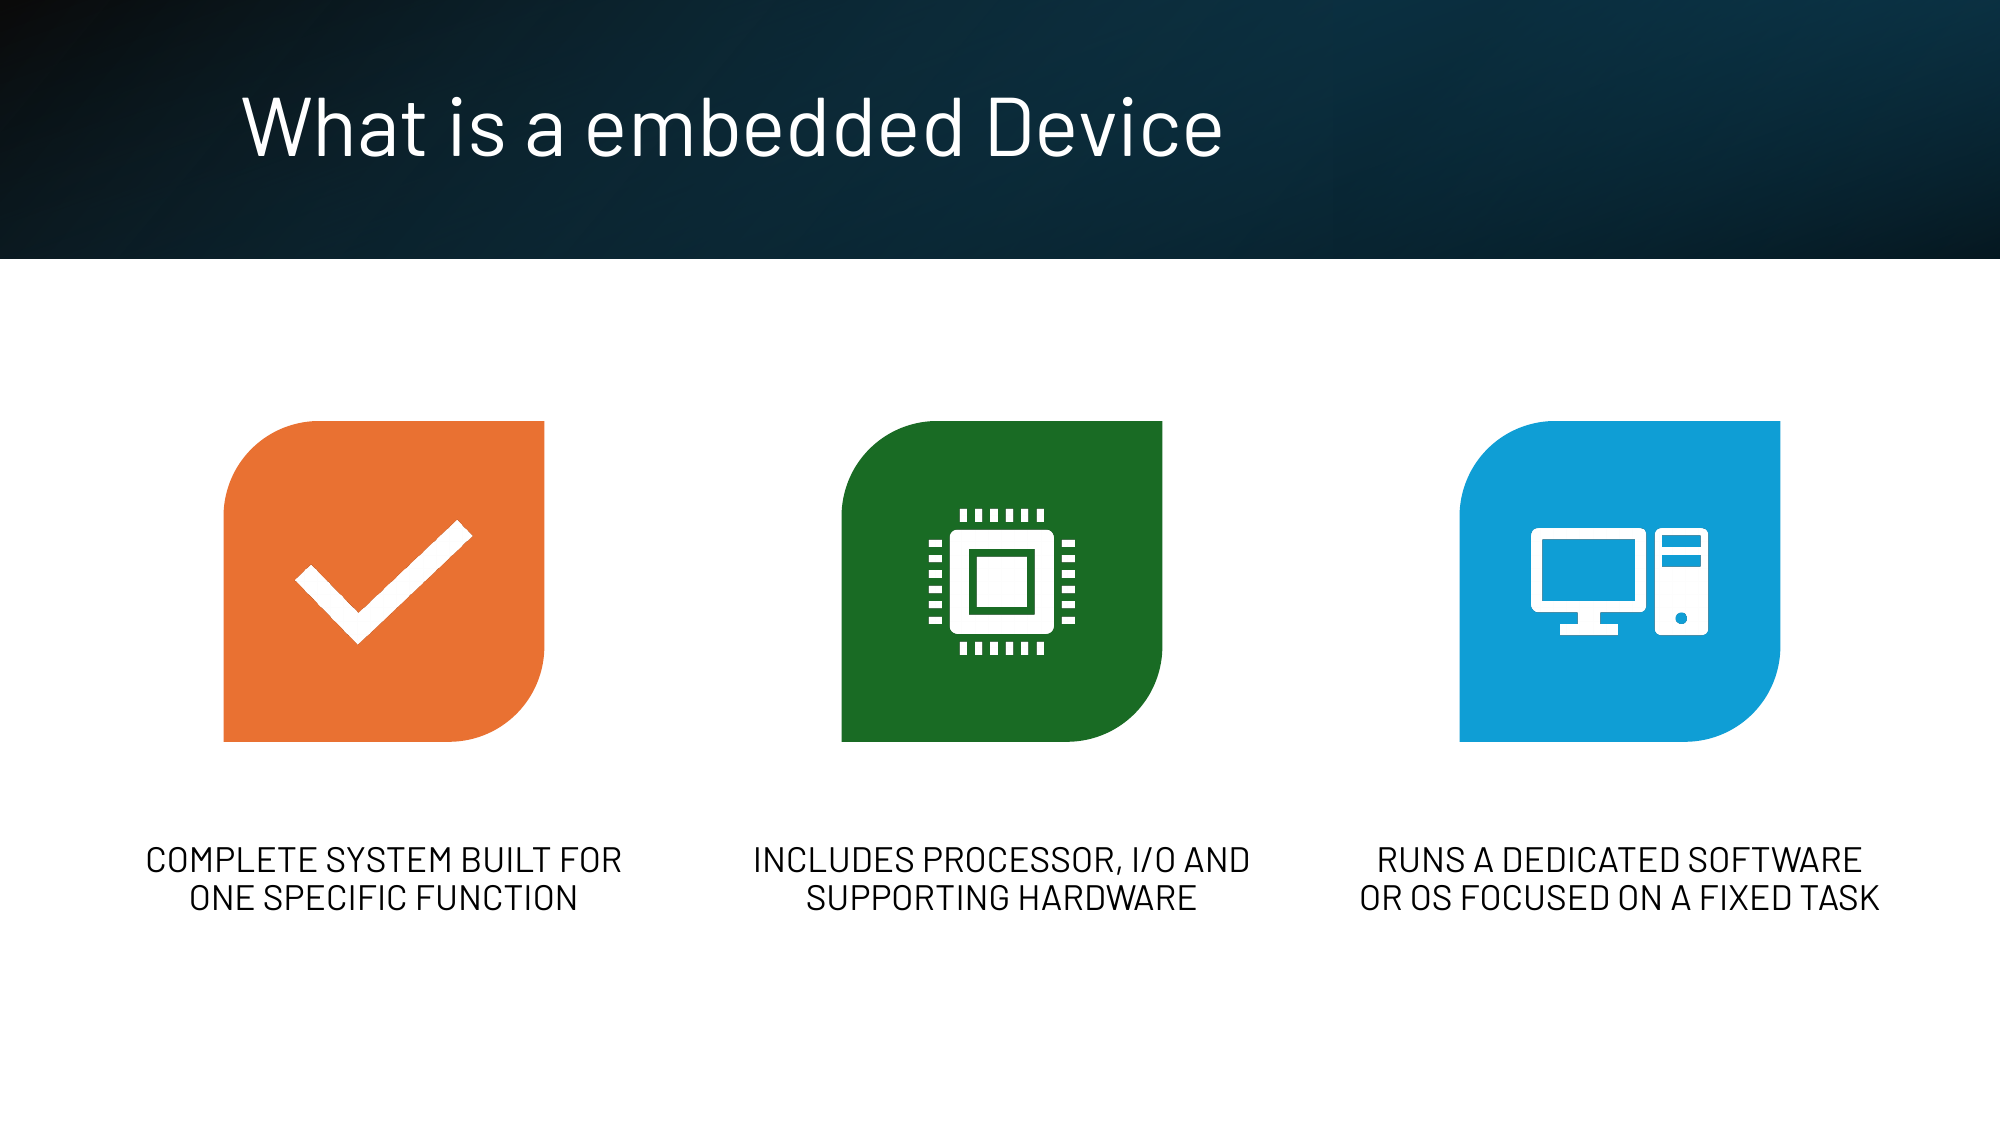

An embedded device is designed to perform one specific function or a small set of tightly related tasks.

# What is a embedded Device
Complete system built for one specific function
Includes processor, I/O and supporting hardware
Runs a dedicated software or OS focused on a fixed task